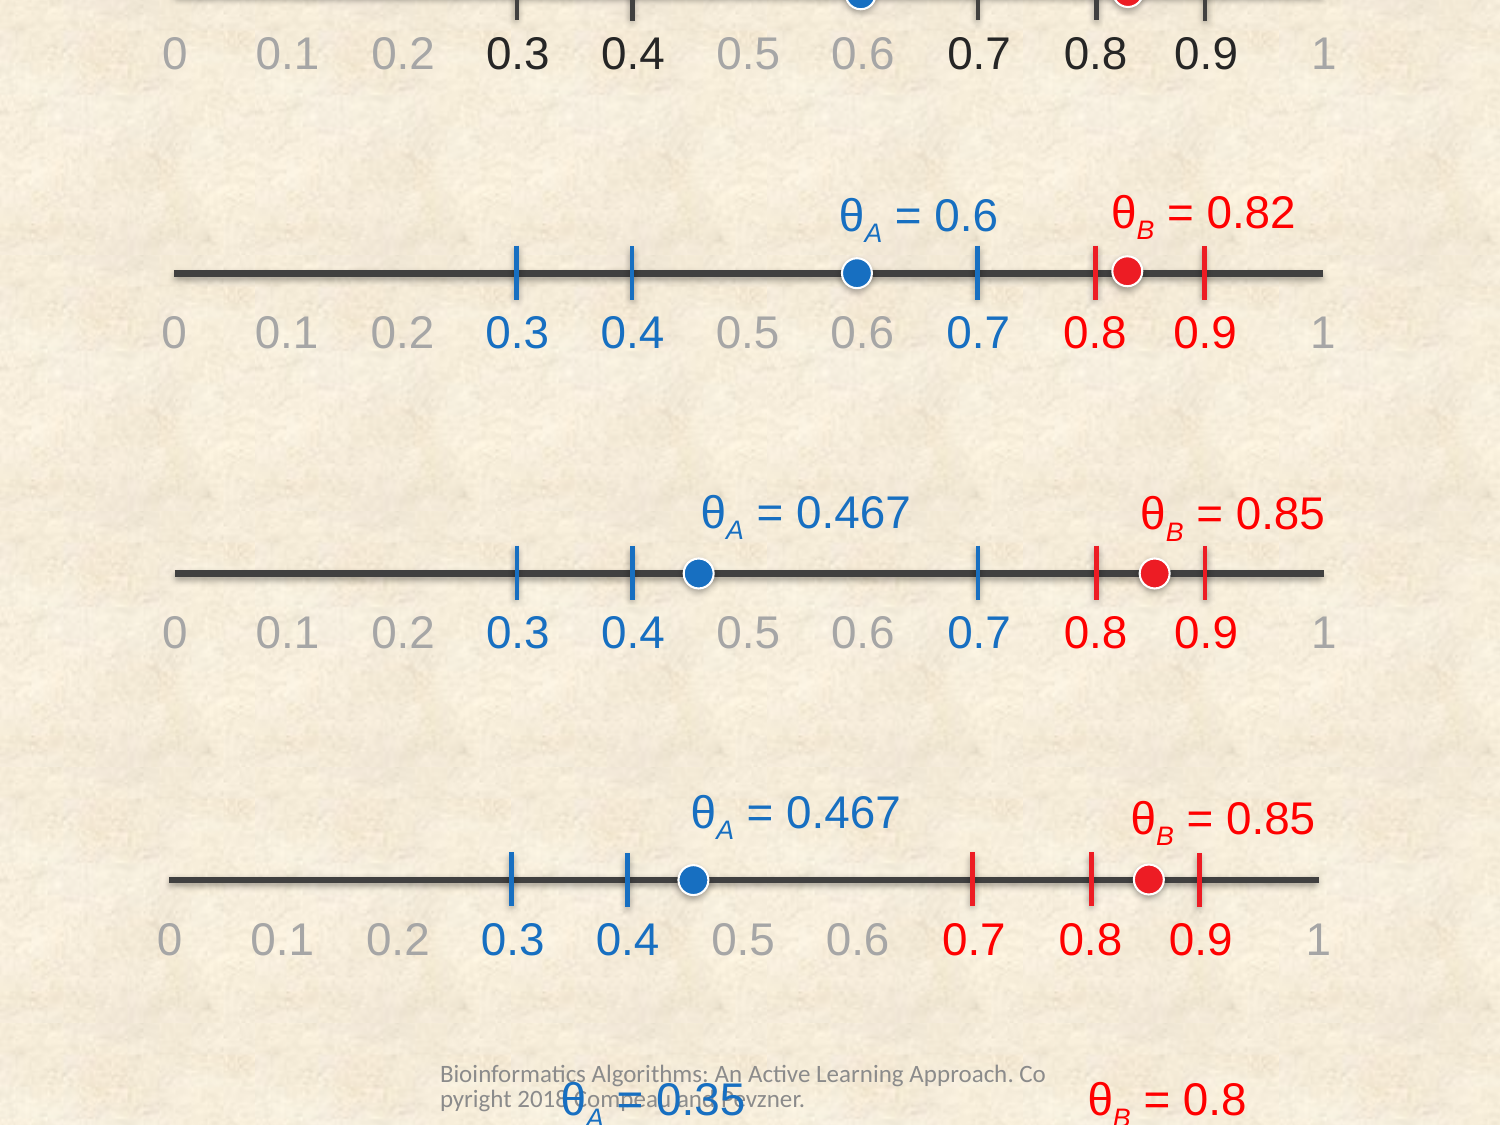

θA = 0.82
θA = 0.6

0
0.1
0.2
0.3
0.4
0.5
0.6
0.7
0.8
0.9
1
θB = 0.82
θA = 0.6

0
0.1
0.2
0.3
0.4
0.5
0.6
0.7
0.8
0.9
1
θA = 0.467
θB = 0.85

0
0.1
0.2
0.3
0.4
0.5
0.6
0.7
0.8
0.9
1
θA = 0.467
θB = 0.85

0
0.1
0.2
0.3
0.4
0.5
0.6
0.7
0.8
0.9
1
Bioinformatics Algorithms: An Active Learning Approach. Copyright 2018 Compeau and Pevzner.
θA = 0.35
θB = 0.8

0
0.1
0.2
0.3
0.4
0.5
0.6
0.7
0.8
0.9
1